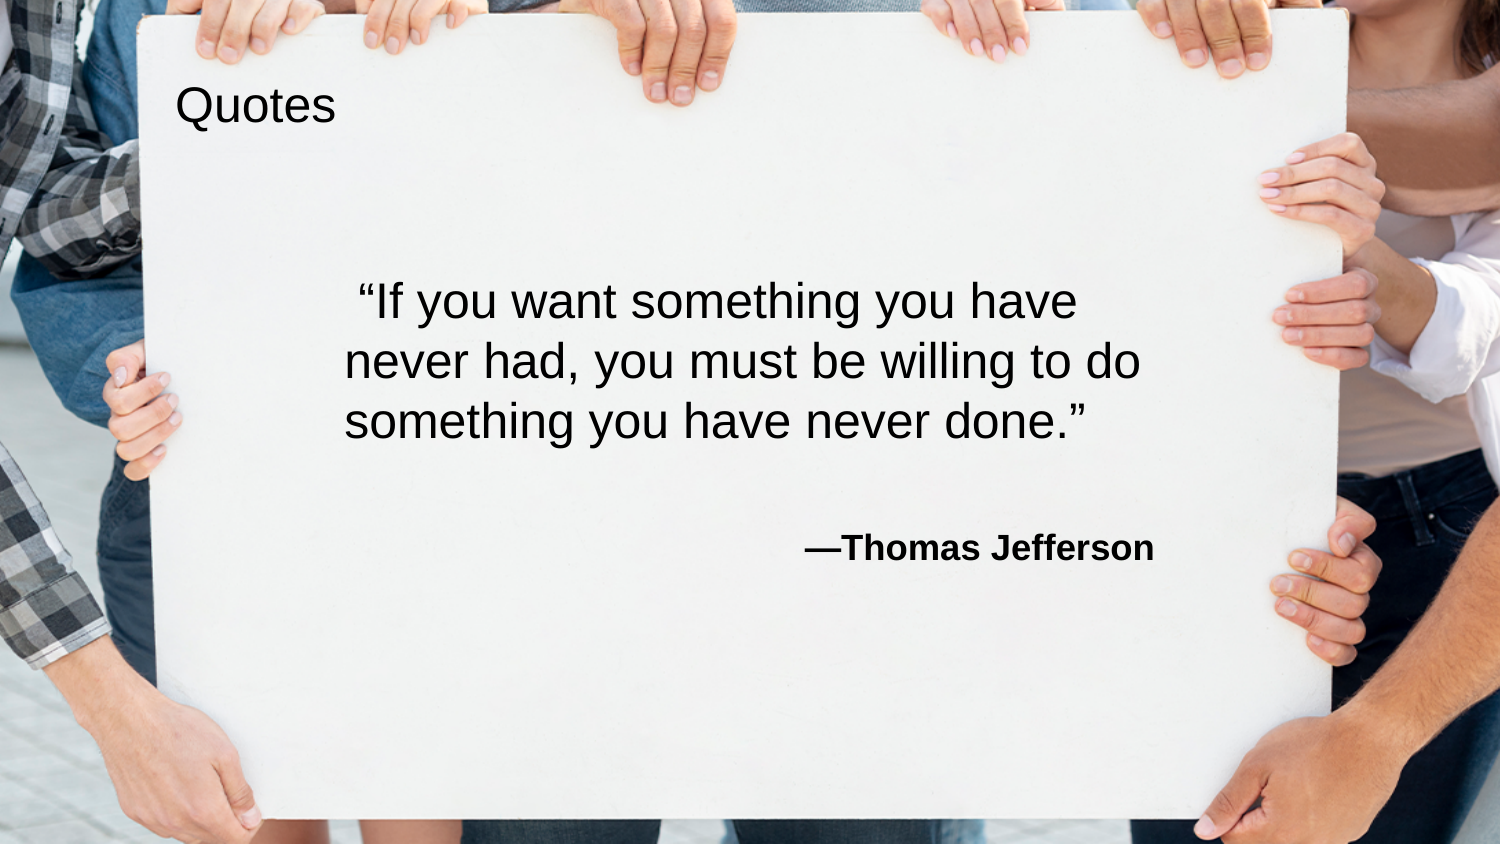

Quotes
 “If you want something you have never had, you must be willing to do something you have never done.”
# —Thomas Jefferson